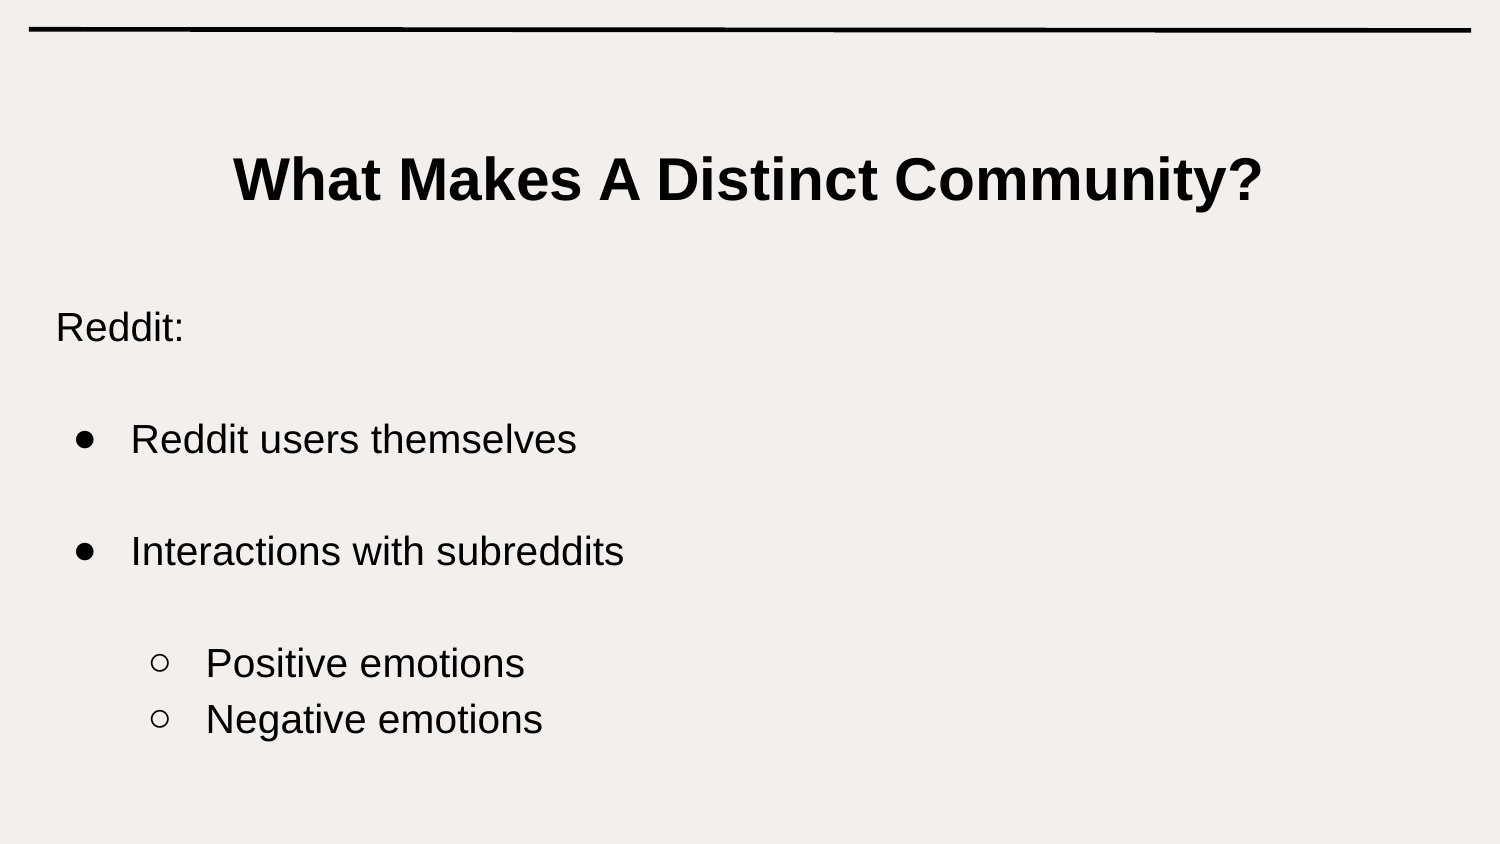

# What Makes A Distinct Community?
Reddit:

Reddit users themselves

Interactions with subreddits

Positive emotions
Negative emotions